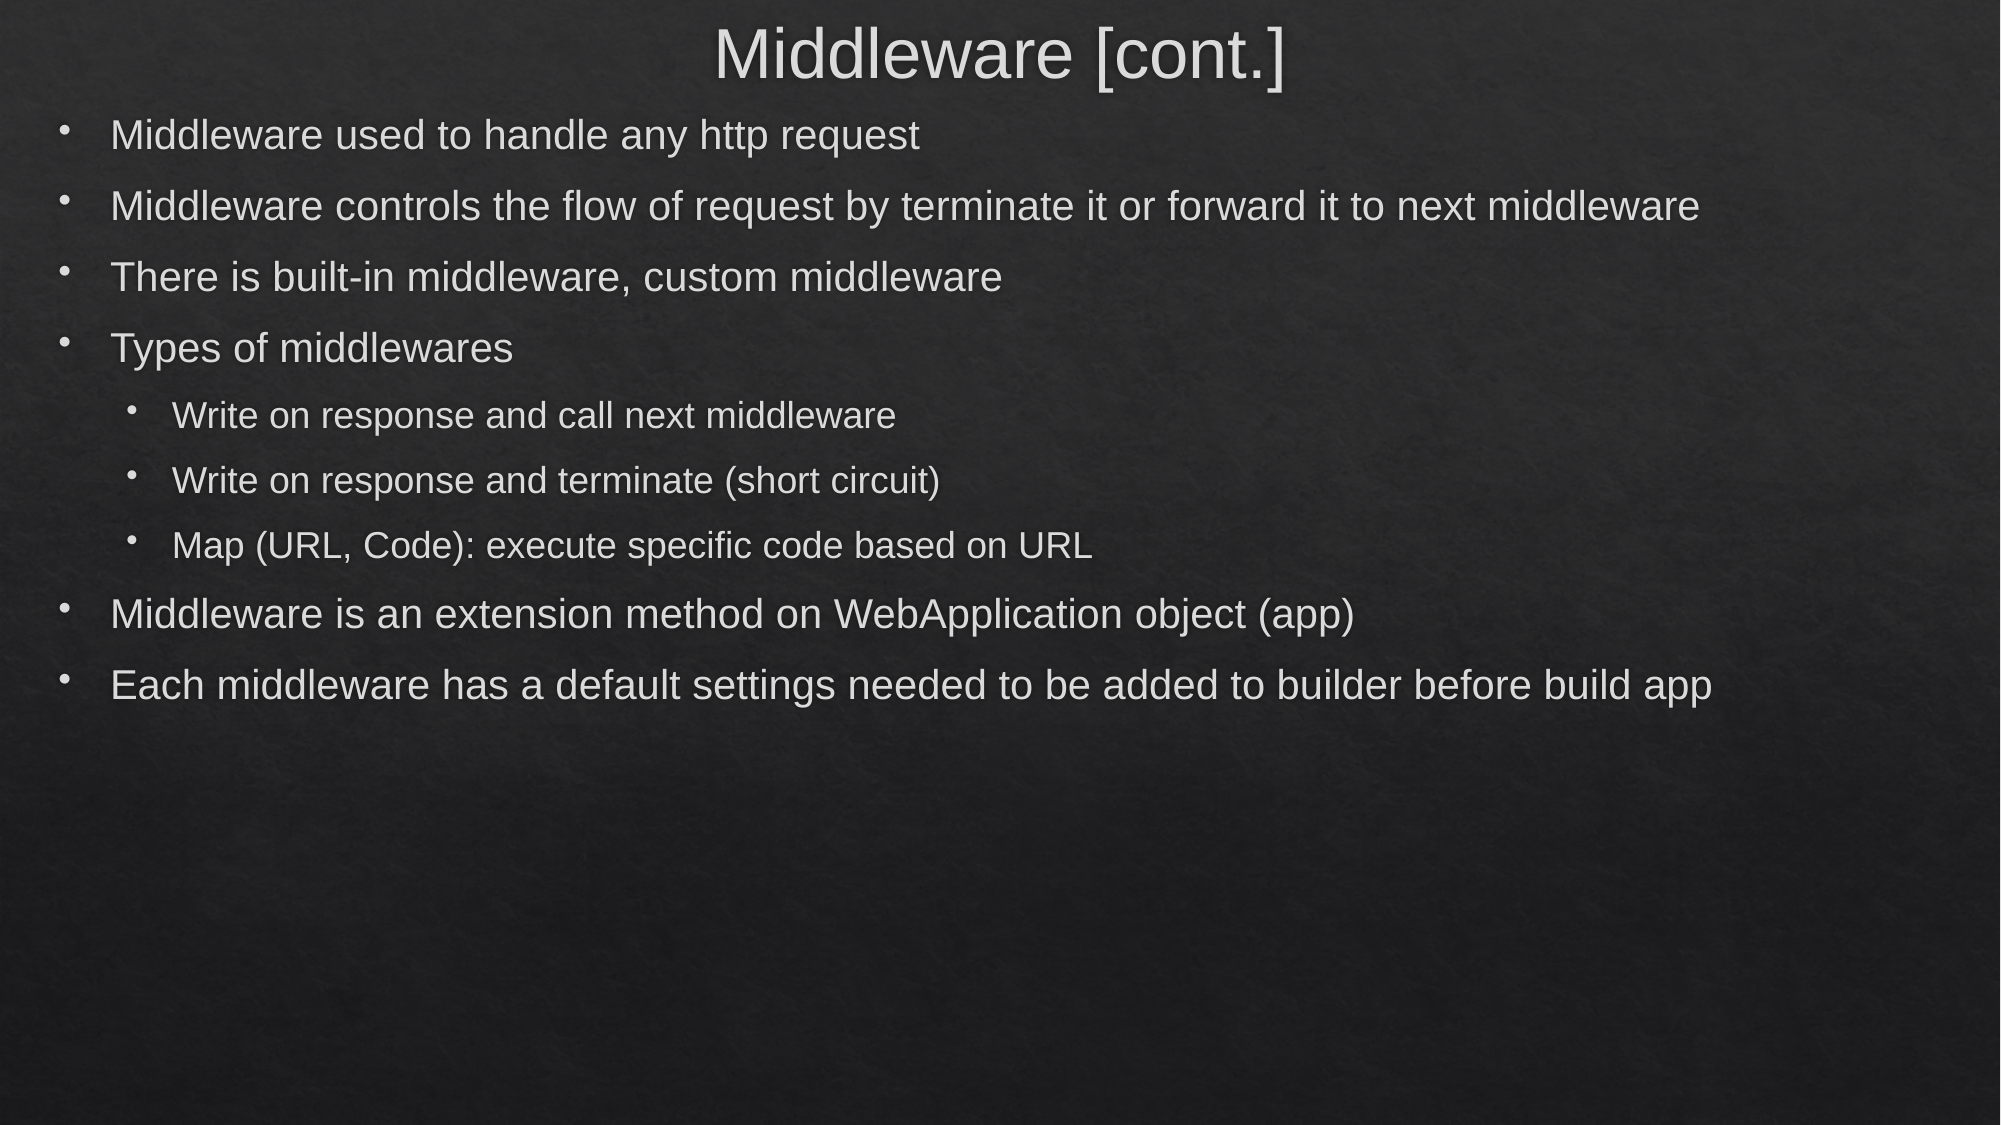

# Middleware [cont.]
Middleware used to handle any http request
Middleware controls the flow of request by terminate it or forward it to next middleware
There is built-in middleware, custom middleware
Types of middlewares
Write on response and call next middleware
Write on response and terminate (short circuit)
Map (URL, Code): execute specific code based on URL
Middleware is an extension method on WebApplication object (app)
Each middleware has a default settings needed to be added to builder before build app